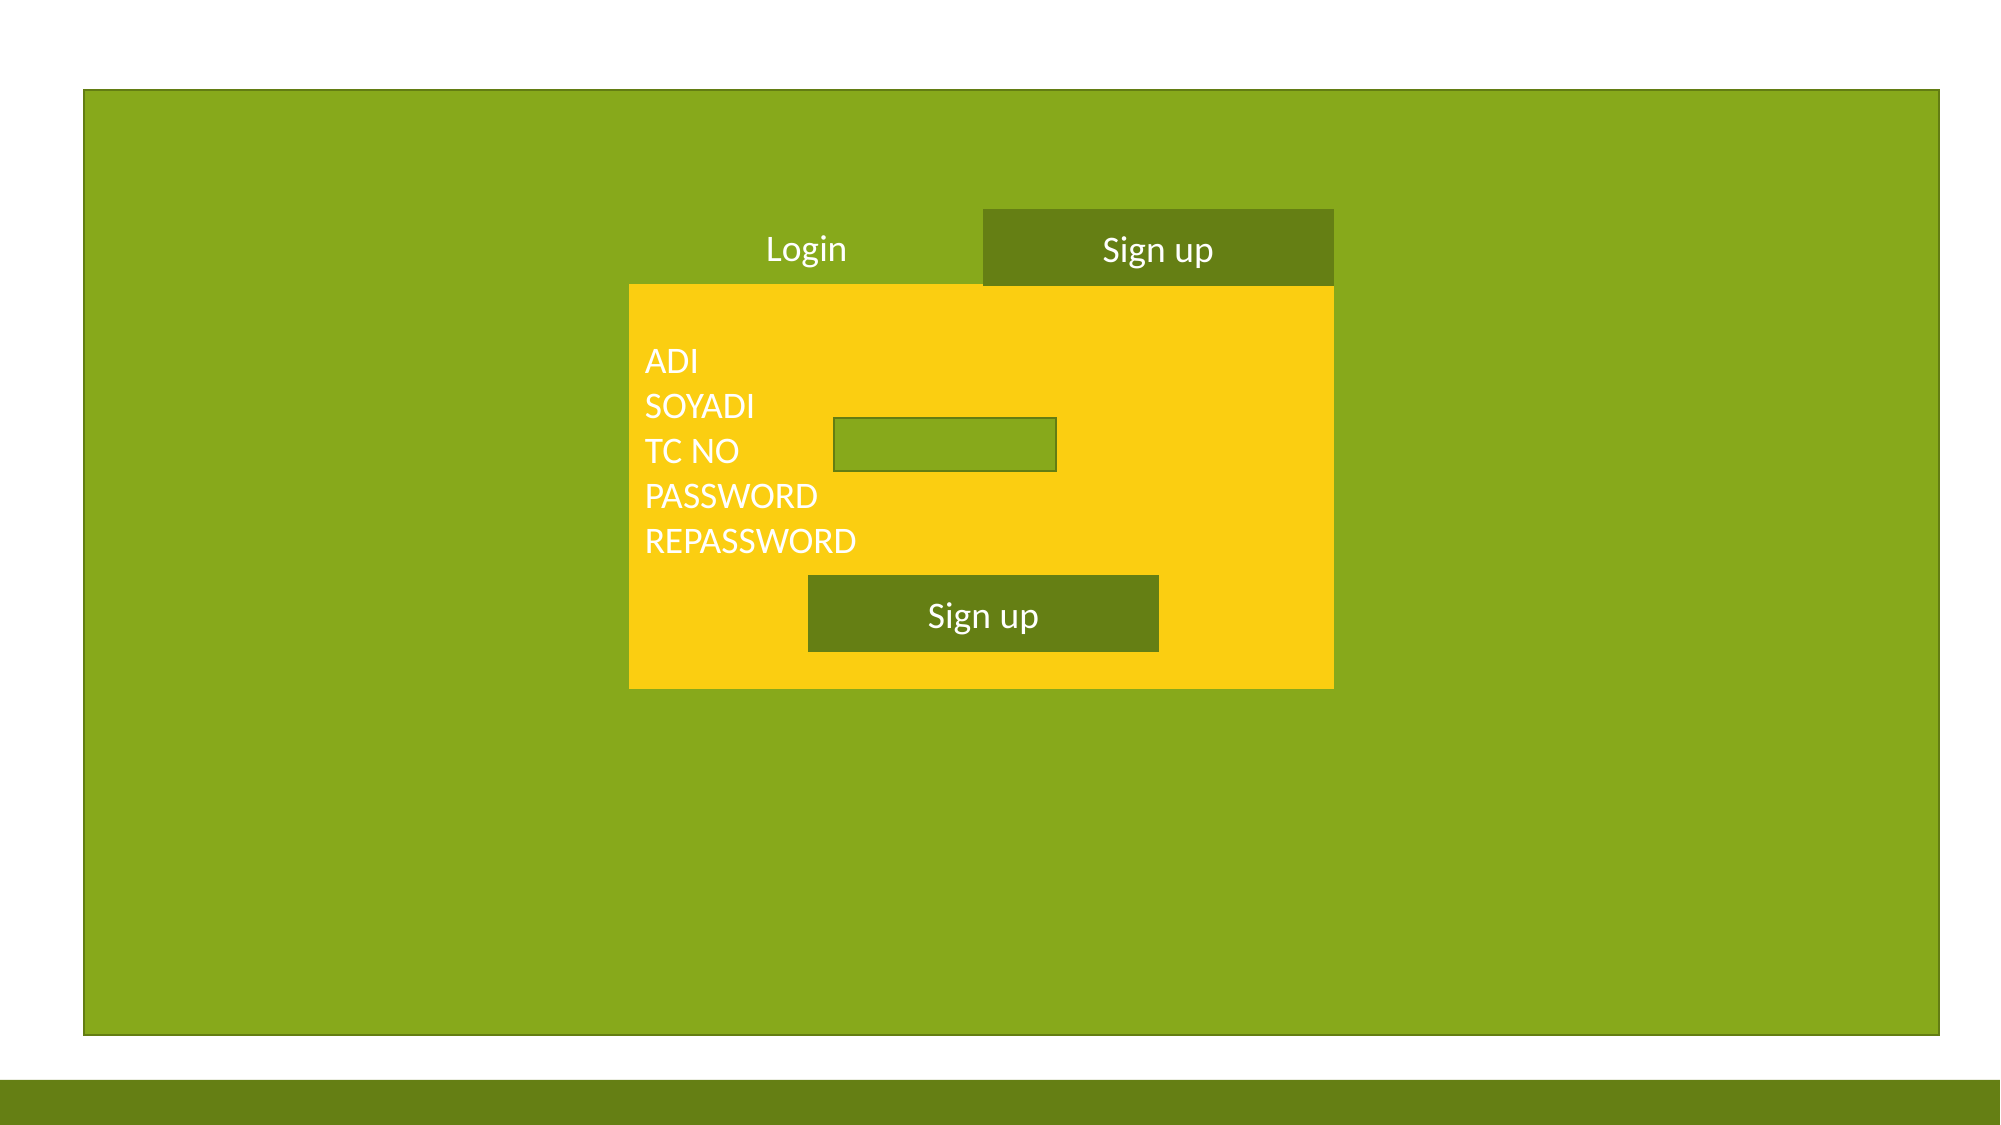

ADI
SOYADI
TC NO
PASSWORD
REPASSWORD
Login
Sign up

Sign up